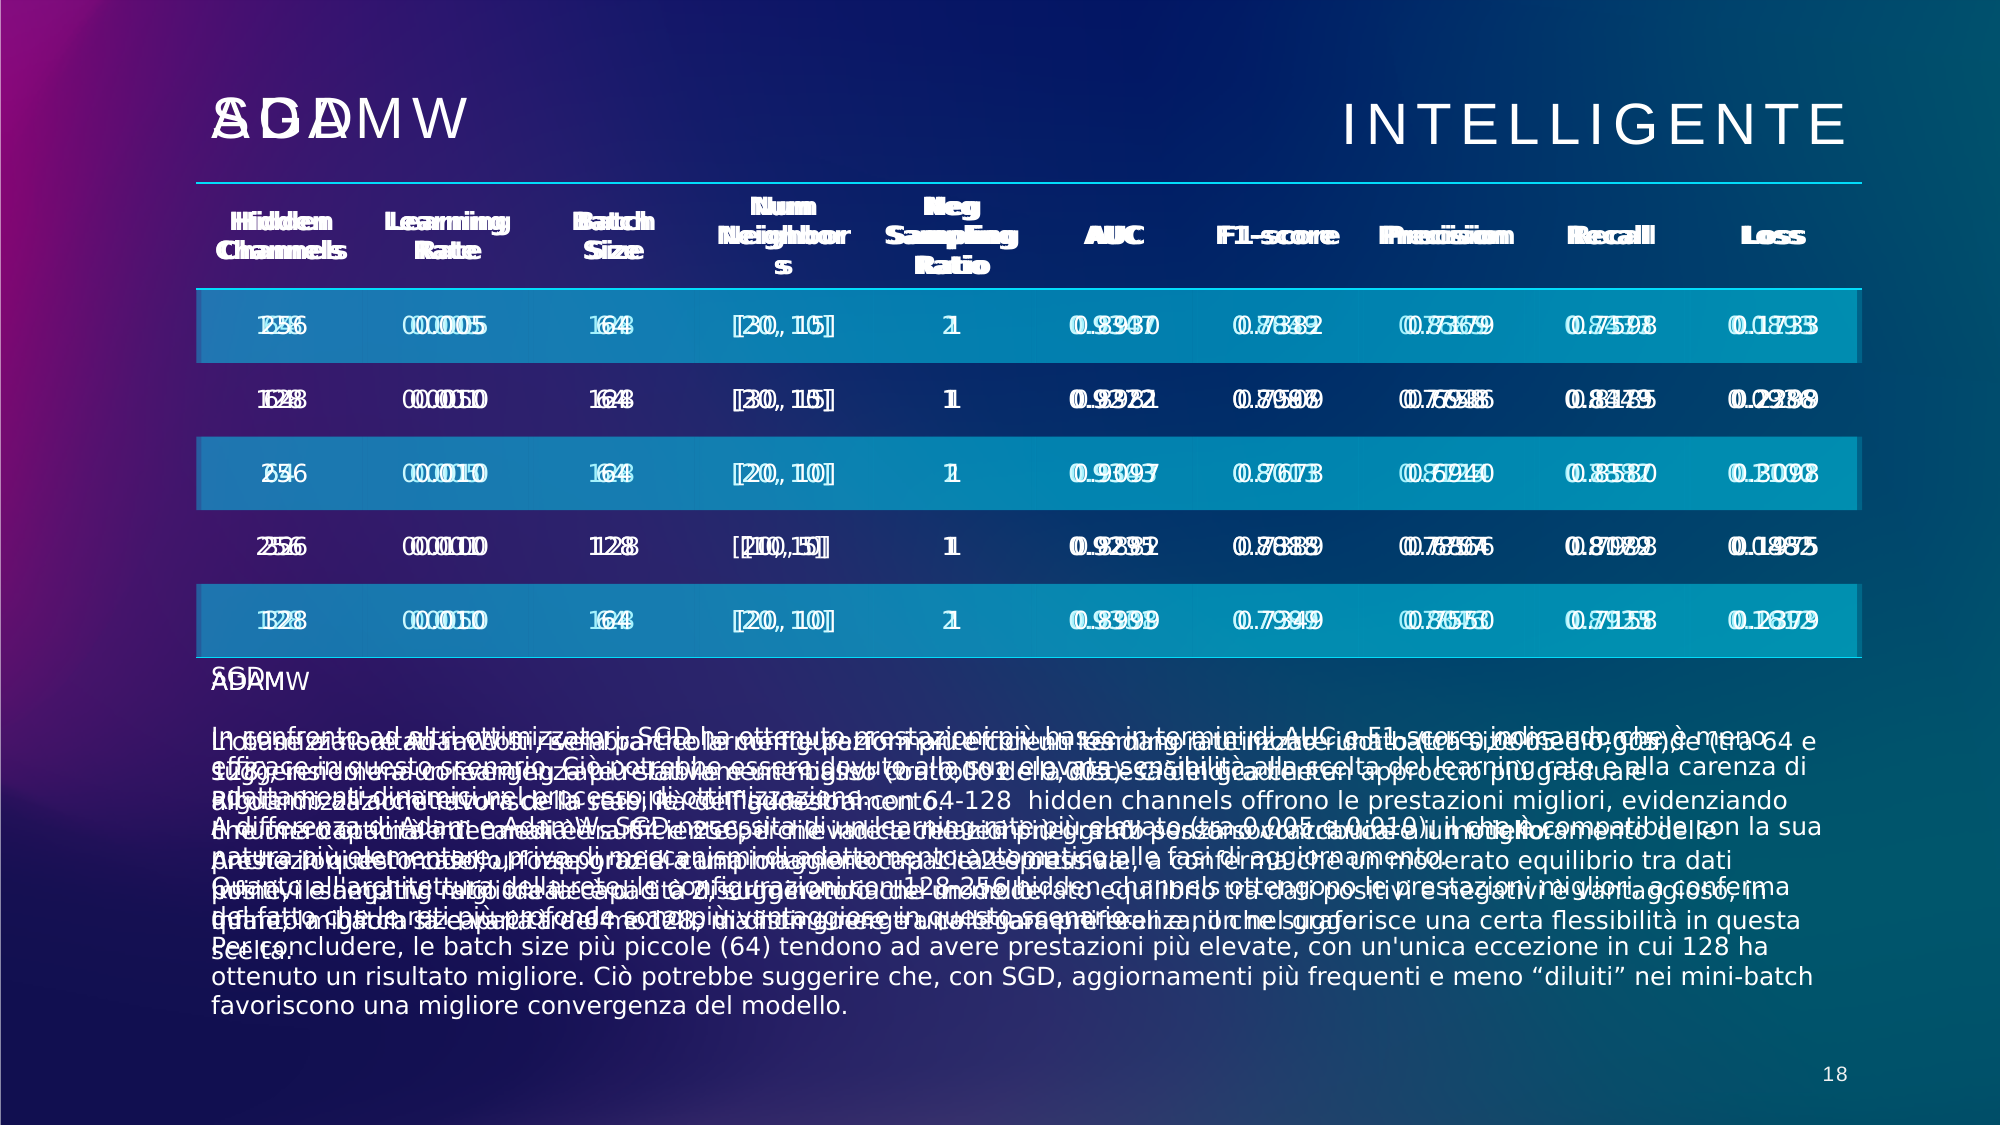

# adam
adamw
sgd
Intelligente
| Hidden Channels | Learning Rate | Batch Size | Num Neighbors | Neg Sampling Ratio | AUC | F1-score | Precision | Recall | Loss |
| --- | --- | --- | --- | --- | --- | --- | --- | --- | --- |
| 64 | 0.005 | 128 | [20, 10] | 1 | 0.9307 | 0.8043 | 0.7685 | 0.8437 | 0.1115 |
| 128 | 0.001 | 64 | [20, 10] | 1 | 0.9322 | 0.8086 | 0.7758 | 0.8443 | 0.2388 |
| 64 | 0.005 | 128 | [20, 10] | 2 | 0.9343 | 0.8001 | 0.8125 | 0.7882 | 0.2072 |
| 256 | 0.001 | 128 | [20, 10] | 1 | 0.9291 | 0.8015 | 0.7857 | 0.8179 | 0.1455 |
| 128 | 0.001 | 128 | [20, 10] | 1 | 0.9308 | 0.7987 | 0.7846 | 0.8133 | 0.1893 |
| Hidden Channels | Learning Rate | Batch Size | Num Neighbors | Neg Sampling Ratio | AUC | F1-score | Precision | Recall | Loss |
| --- | --- | --- | --- | --- | --- | --- | --- | --- | --- |
| 128 | 0.0005 | 64 | [20, 10] | 2 | 0.9347 | 0.7839 | 0.8369 | 0.7373 | 0.0893 |
| 64 | 0.0050 | 128 | [30, 15] | 1 | 0.9272 | 0.7997 | 0.7648 | 0.8379 | 0.0936 |
| 64 | 0.0010 | 64 | [20, 10] | 1 | 0.9303 | 0.8013 | 0.7714 | 0.8337 | 0.1100 |
| 32 | 0.0100 | 128 | [10, 5] | 1 | 0.9235 | 0.7888 | 0.7704 | 0.8082 | 0.0882 |
| 32 | 0.0050 | 64 | [20, 10] | 2 | 0.9331 | 0.7999 | 0.8073 | 0.7925 | 0.1612 |
| Hidden Channels | Learning Rate | Batch Size | Num Neighbors | Neg Sampling Ratio | AUC | F1-score | Precision | Recall | Loss |
| --- | --- | --- | --- | --- | --- | --- | --- | --- | --- |
| 256 | 0.005 | 64 | [30, 15] | 1 | 0.8930 | 0.7382 | 0.7179 | 0.7598 | 0.1733 |
| 128 | 0.010 | 64 | [30, 15] | 1 | 0.8981 | 0.7509 | 0.6936 | 0.8185 | 0.2299 |
| 256 | 0.010 | 64 | [20, 10] | 1 | 0.9097 | 0.7673 | 0.6940 | 0.8580 | 0.3098 |
| 256 | 0.010 | 128 | [10, 5] | 1 | 0.8882 | 0.7389 | 0.6866 | 0.7998 | 0.1975 |
| 128 | 0.010 | 64 | [20, 10] | 1 | 0.8999 | 0.7349 | 0.7550 | 0.7158 | 0.2379 |
SGD

In confronto ad altri ottimizzatori, SGD ha ottenuto prestazioni più basse in termini di AUC e F1-score, indicando che è meno efficace in questo scenario. Ciò potrebbe essere dovuto alla sua elevata sensibilità alla scelta del learning rate e alla carenza di adattamenti dinamici nel processo di ottimizzazione.
A differenza di Adam e AdamW, SGD necessita di un learning rate più elevato (tra 0,005 e 0,010), il che è compatibile con la sua natura più elementare, priva di meccanismi di adattamento automatico alle fasi di aggiornamento.
Quanto all'architettura della rete, le configurazioni con 128-256 hidden channels ottengono le prestazioni migliori, a conferma del fatto che le reti più profonde sono più vantaggiose in questo scenario.
Per concludere, le batch size più piccole (64) tendono ad avere prestazioni più elevate, con un'unica eccezione in cui 128 ha ottenuto un risultato migliore. Ciò potrebbe suggerire che, con SGD, aggiornamenti più frequenti e meno “diluiti” nei mini-batch favoriscono una migliore convergenza del modello.
ADAM

In base ai risultati raccolti, sembra che le configurazioni più efficienti tendano a utilizzare una batch size medio-grande (tra 64 e 128), insieme a un learning rate relativamente basso (tra 0,001 e 0,005). Ciò indica che un approccio più graduale all'ottimizzazione favorisce la stabilità dell'addestramento.
Il numero ottimale di canali è tra 64 e 256, il che indica che reti più grandi possono contribuire a un miglioramento delle prestazioni del modello, forse grazie a una maggiore capacità espressiva.
Infine, il sampling ratio ideale è di 1 o 2, suggerendo che un moderato equilibrio tra dati positivi e negativi è vantaggioso, in quanto migliora la capacità del modello di distinguere tra collegamenti reali e non nel grafo
ADAMW

L'ottimizzatore AdamW si rivela particolarmente performante con un learning rate molto ridotto (tra 0,0005 e 0,005), suggerendo una convergenza più stabile e un miglior controllo della discesa del gradiente.
Riguardo all'architettura della rete, le configurazioni con 64-128  hidden channels offrono le prestazioni migliori, evidenziando che una capacità intermedia è sufficiente per rilevare le relazioni nel grafo senza sovraccaricare il modello.
Anche in questo caso, un rapporto di campionamento tra 1 e 2 è ottimale, a conferma che un moderato equilibrio tra dati positivi e negativi migliora la capacità discriminatoria del modello.
Infine, la  batch size varia tra 64 e 128, ma non emerge una chiara preferenza, il che suggerisce una certa flessibilità in questa scelta.
18